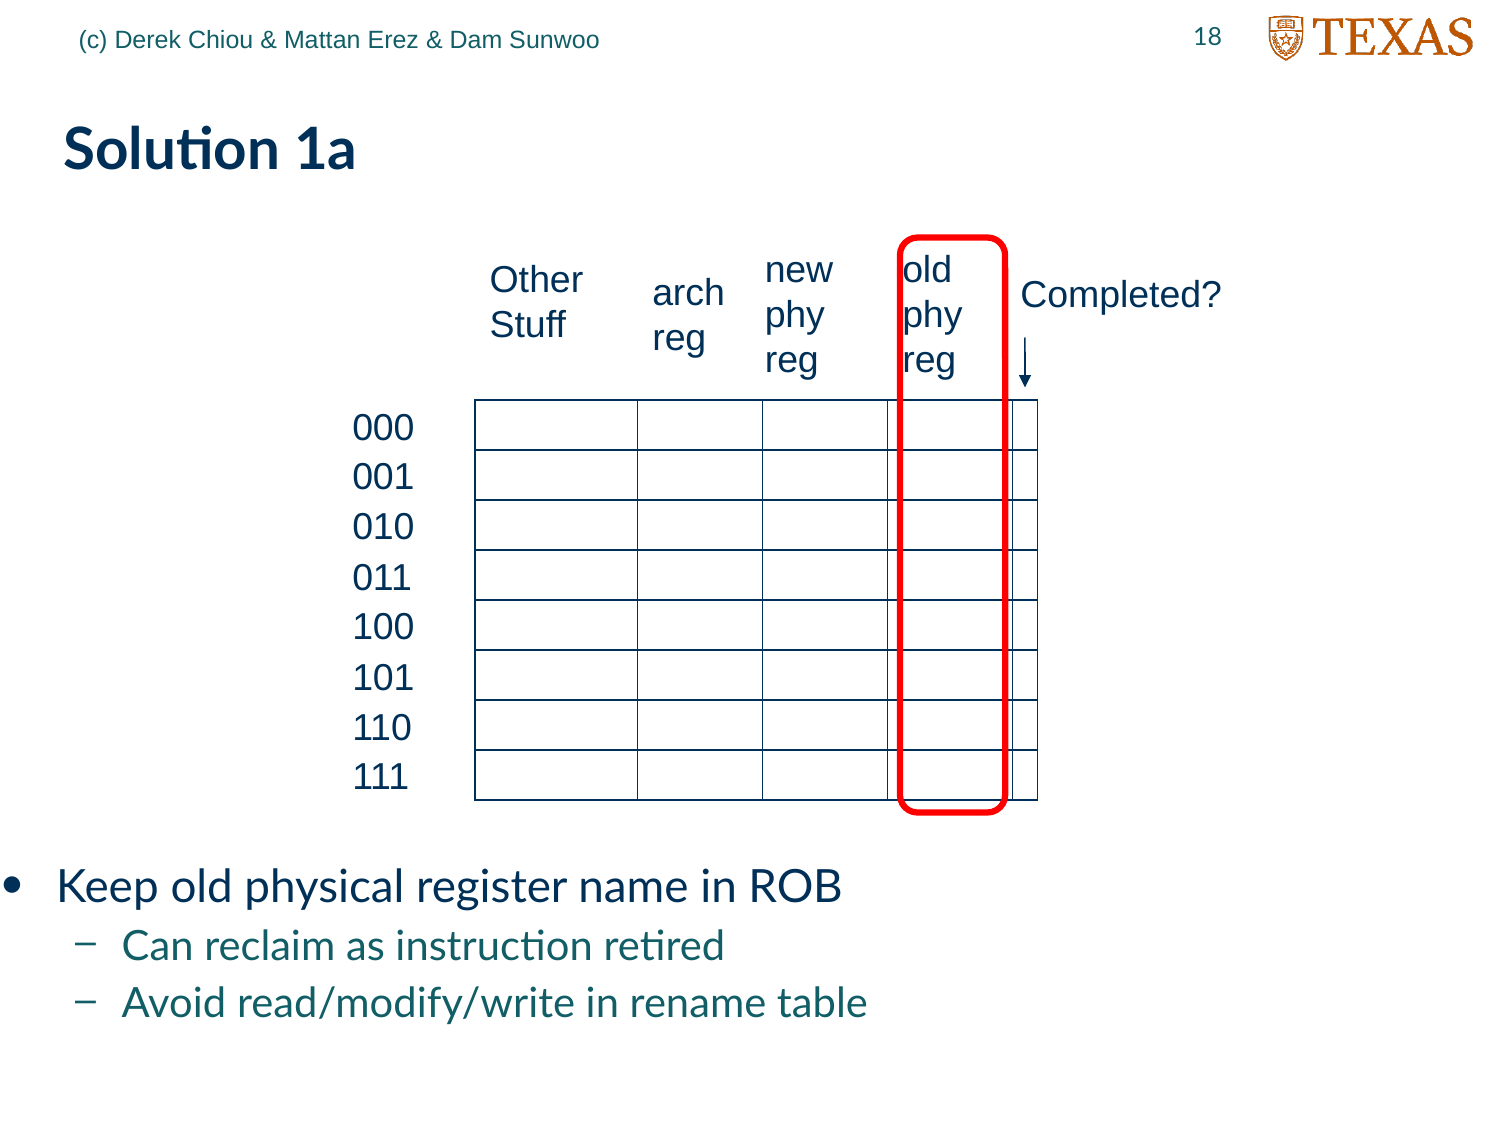

18
(c) Derek Chiou & Mattan Erez & Dam Sunwoo
# Solution 1a

Completed?
Other
Stuff
arch
reg
new
phy
reg
old
phy
reg

000

001

010

011

100

101

110

111

Keep old physical register name in ROB
Can reclaim as instruction retired
Avoid read/modify/write in rename table